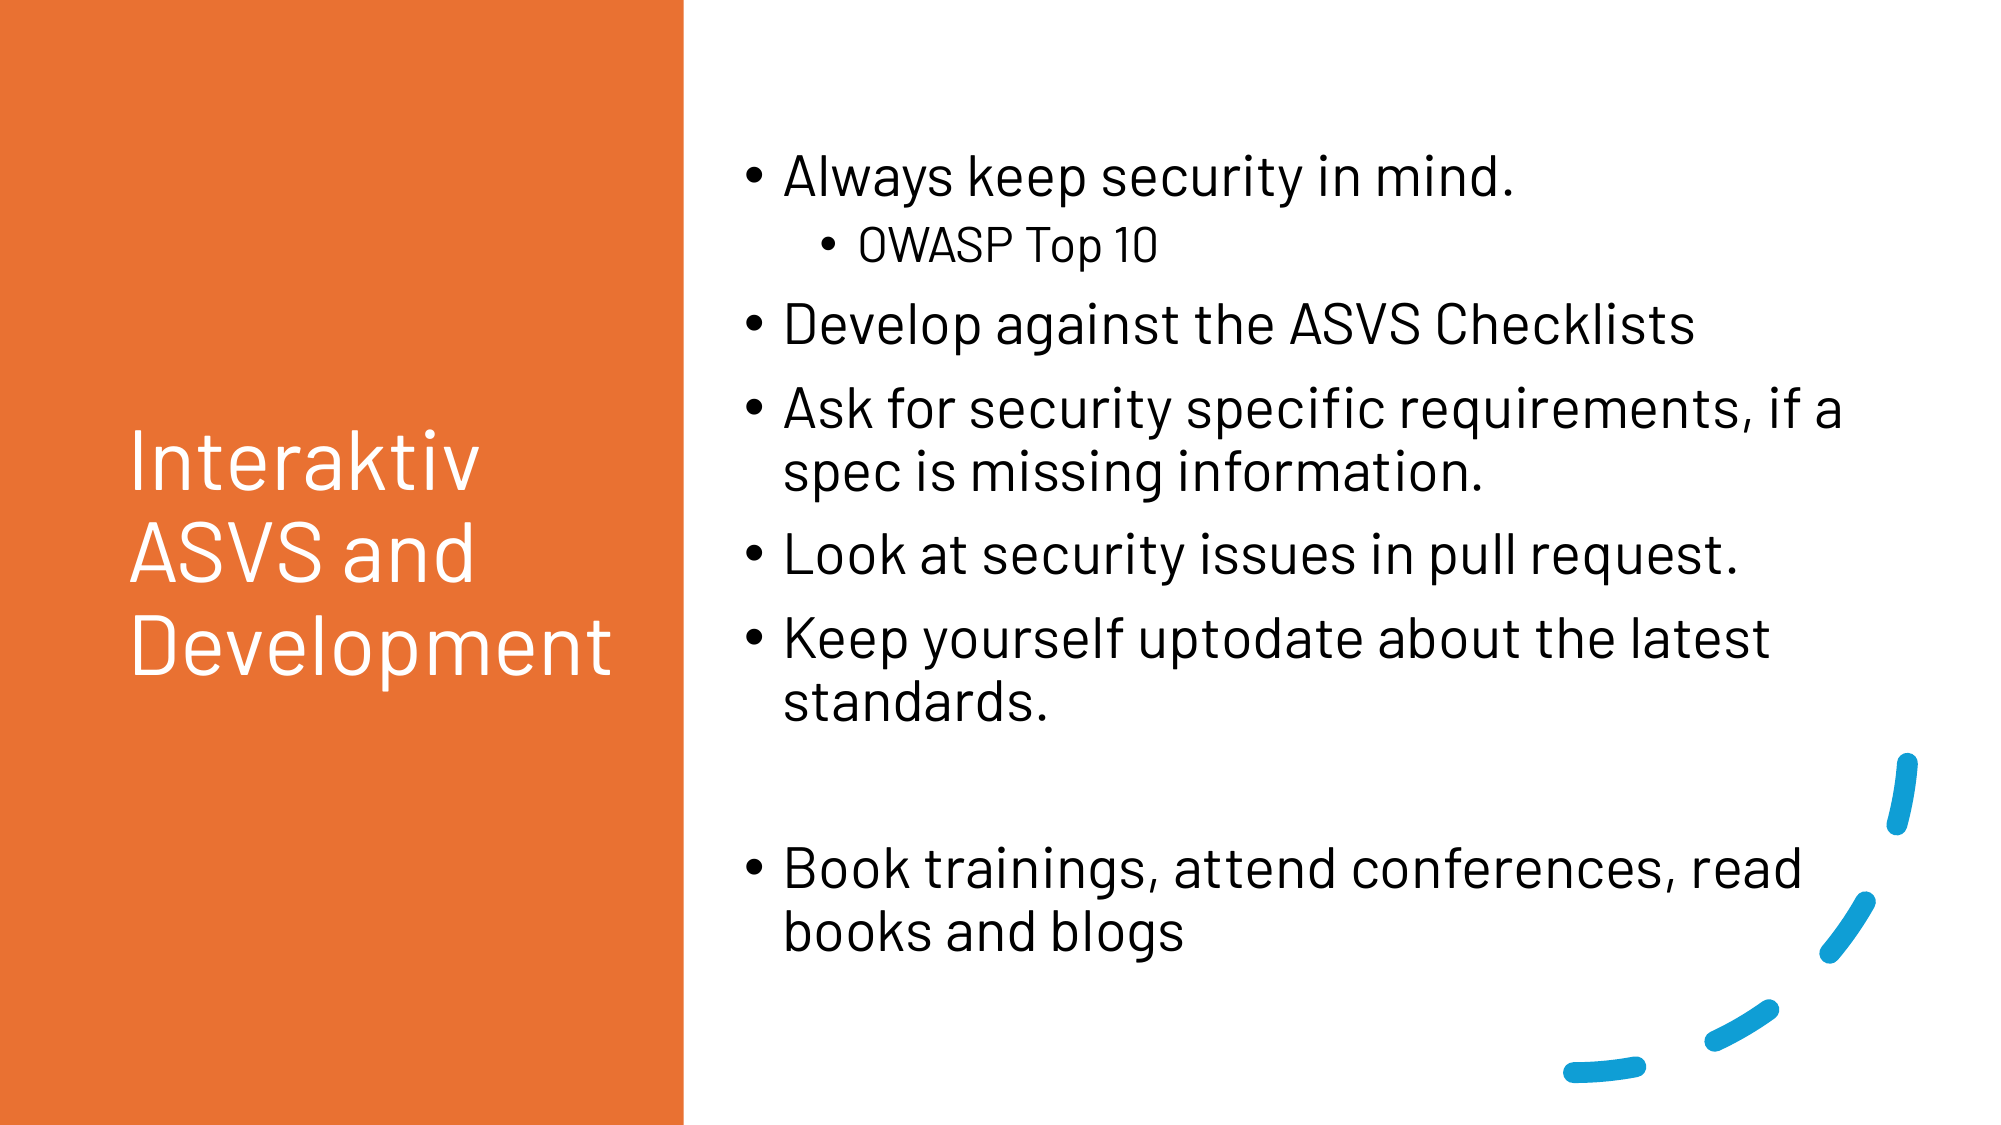

# Interaktiv  ASVS and Development
Always keep security in mind.
OWASP Top 10
Develop against the ASVS Checklists
Ask for security specific requirements, if a spec is missing information.
Look at security issues in pull request.
Keep yourself uptodate about the latest standards.

Book trainings, attend conferences, read books and blogs